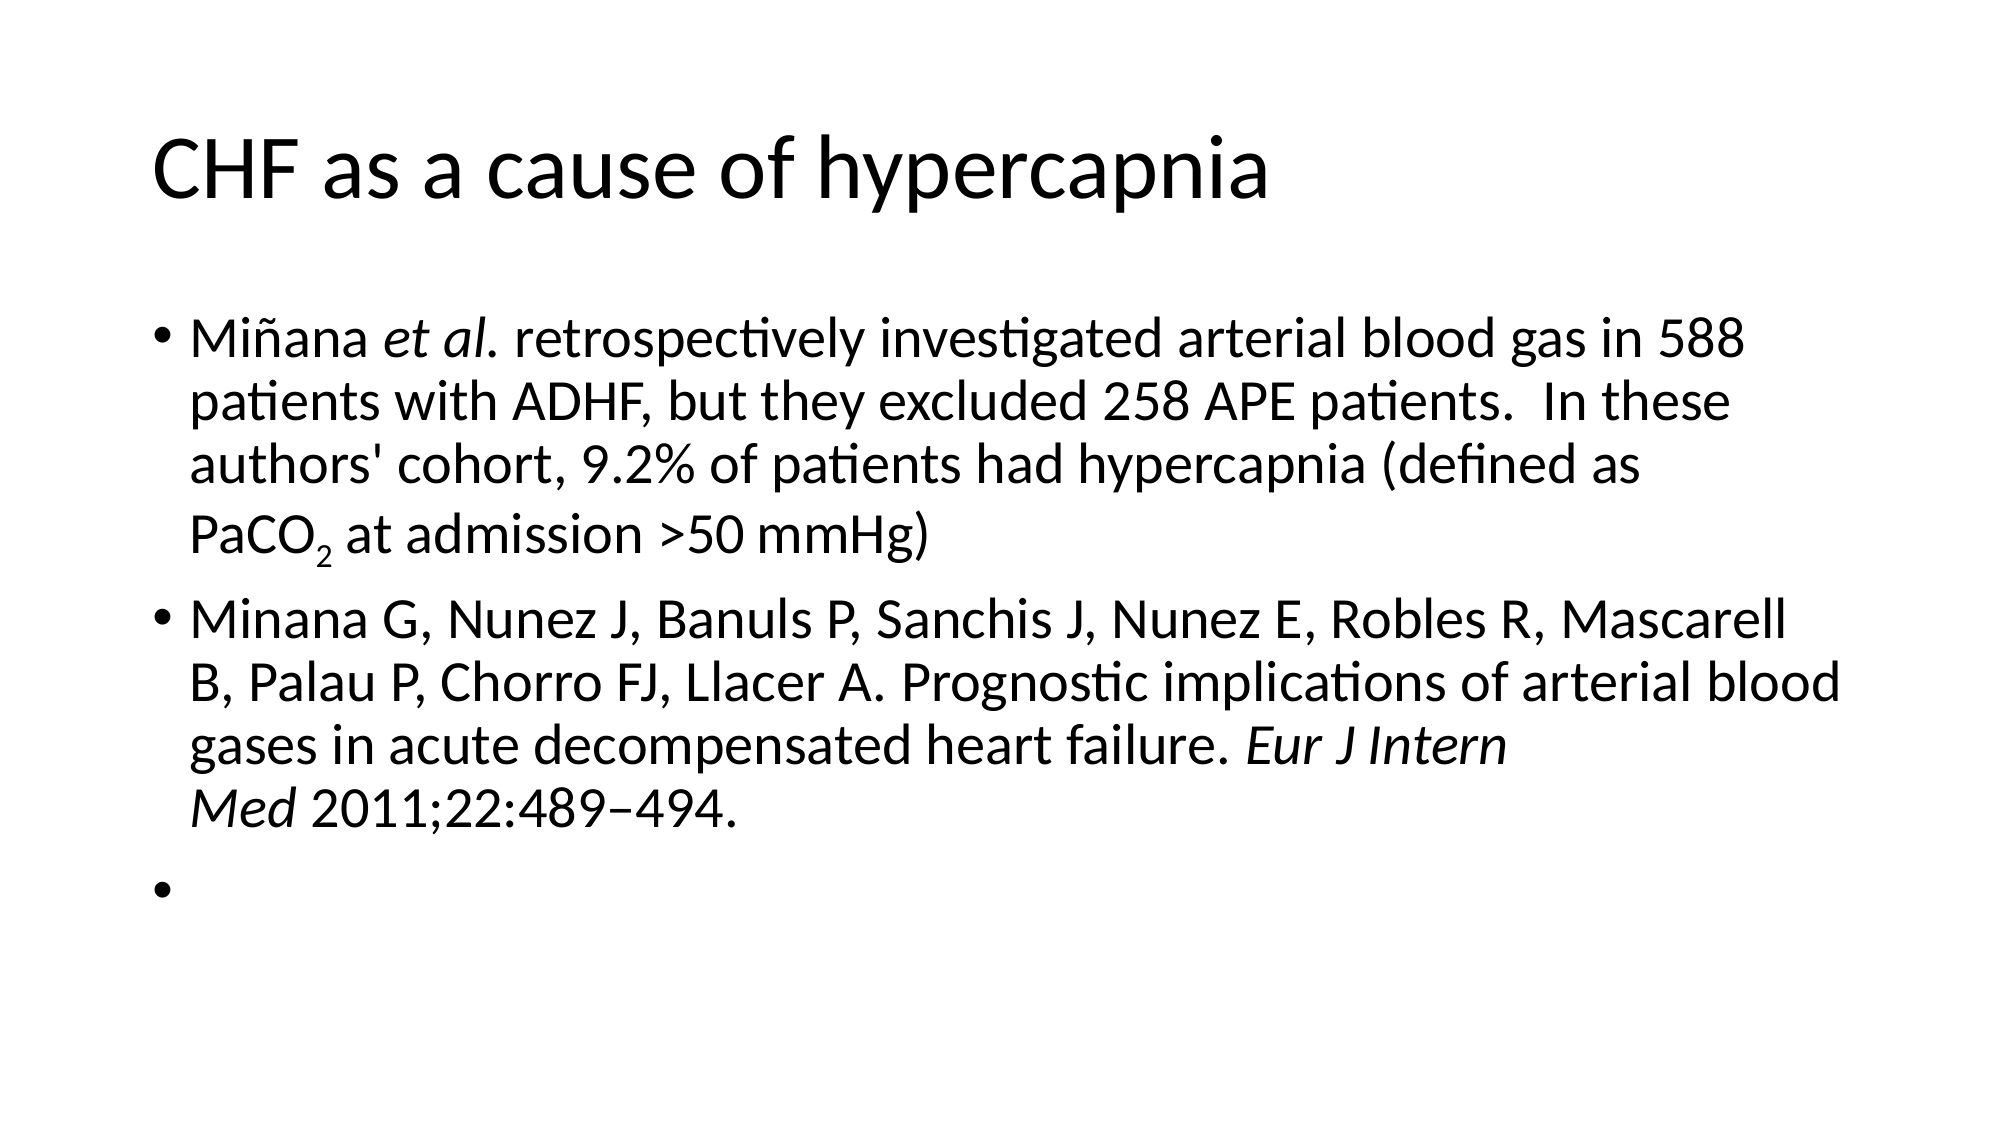

# CHF as a cause of hypercapnia
Miñana et al. retrospectively investigated arterial blood gas in 588 patients with ADHF, but they excluded 258 APE patients.  In these authors' cohort, 9.2% of patients had hypercapnia (defined as PaCO2 at admission >50 mmHg)
Minana G, Nunez J, Banuls P, Sanchis J, Nunez E, Robles R, Mascarell B, Palau P, Chorro FJ, Llacer A. Prognostic implications of arterial blood gases in acute decompensated heart failure. Eur J Intern Med 2011;22:489–494.